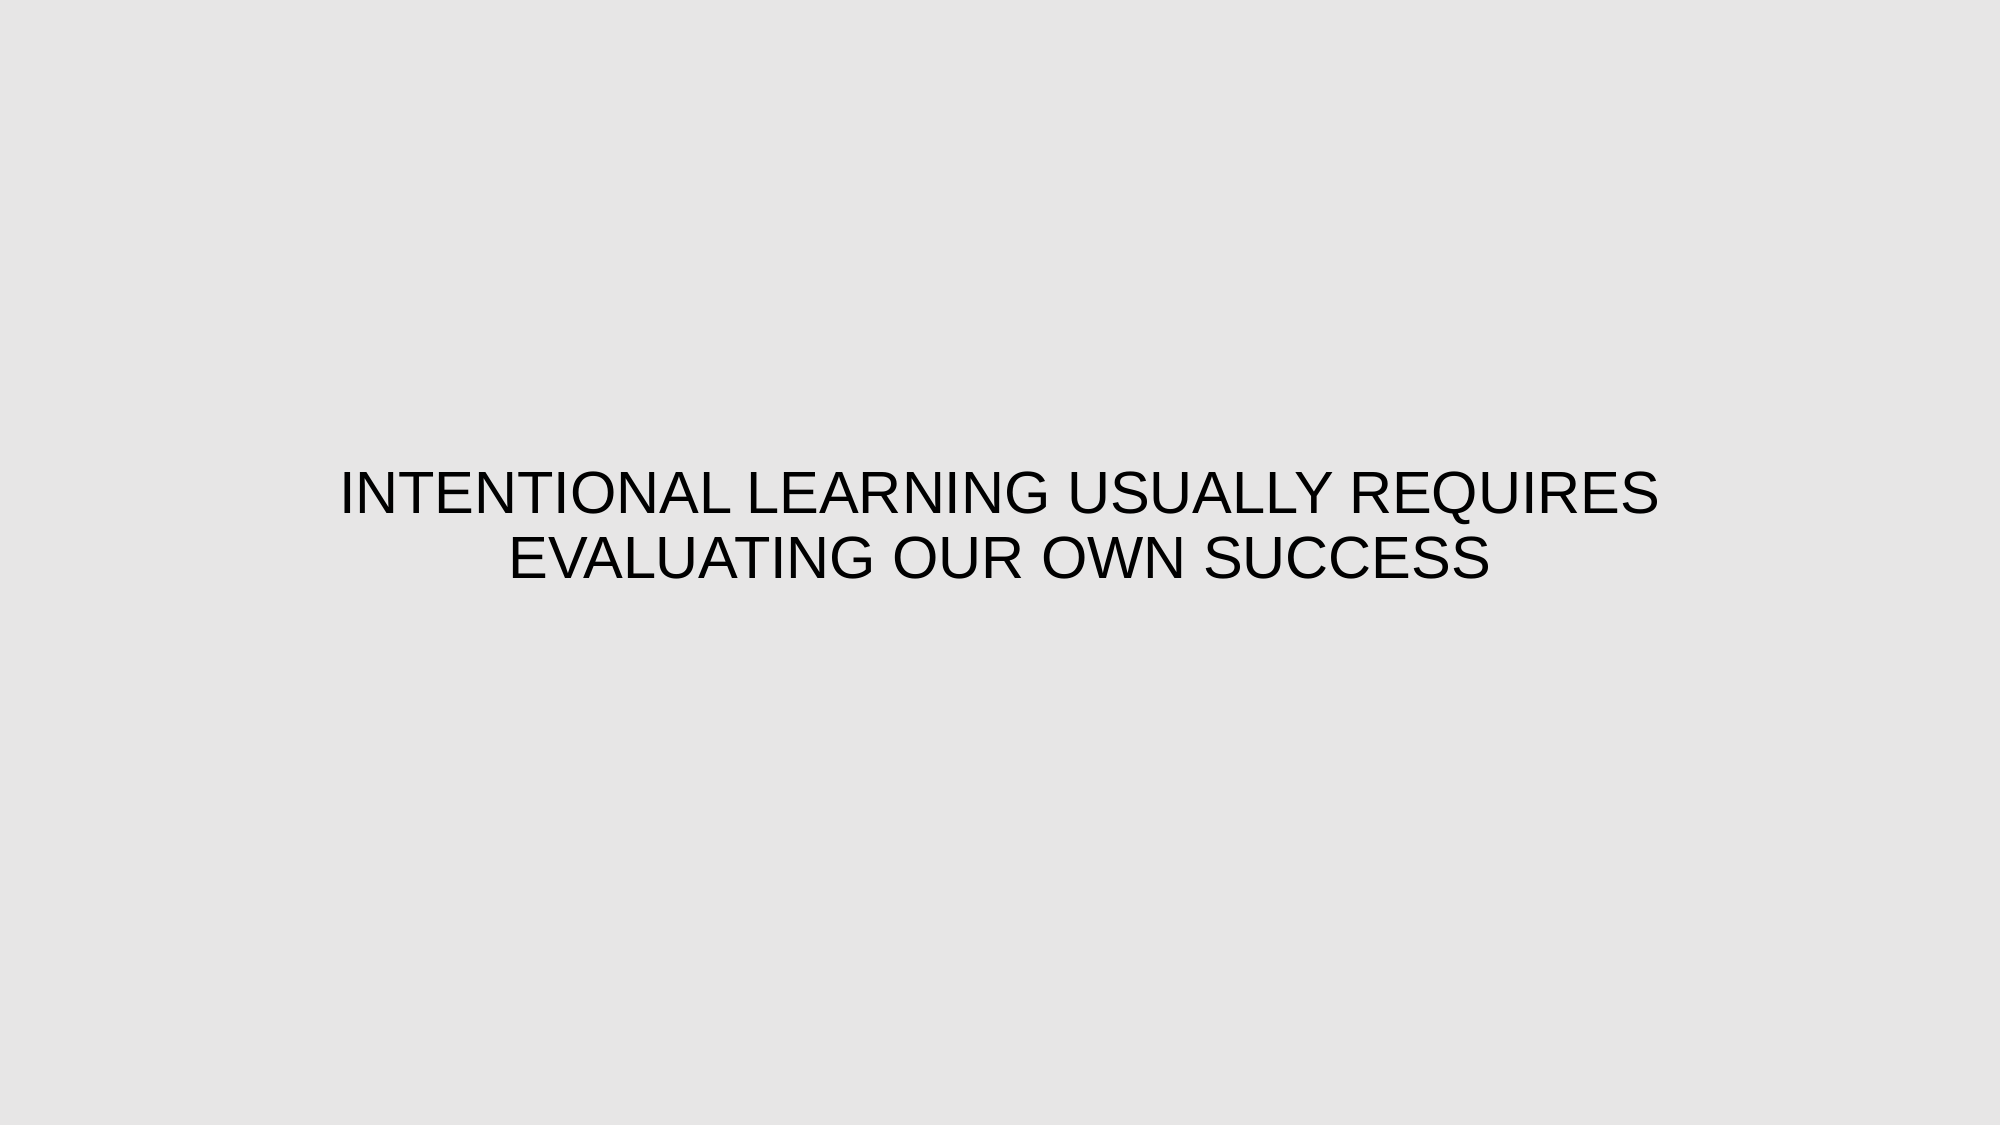

# Intentional learning usually requires evaluating our own success